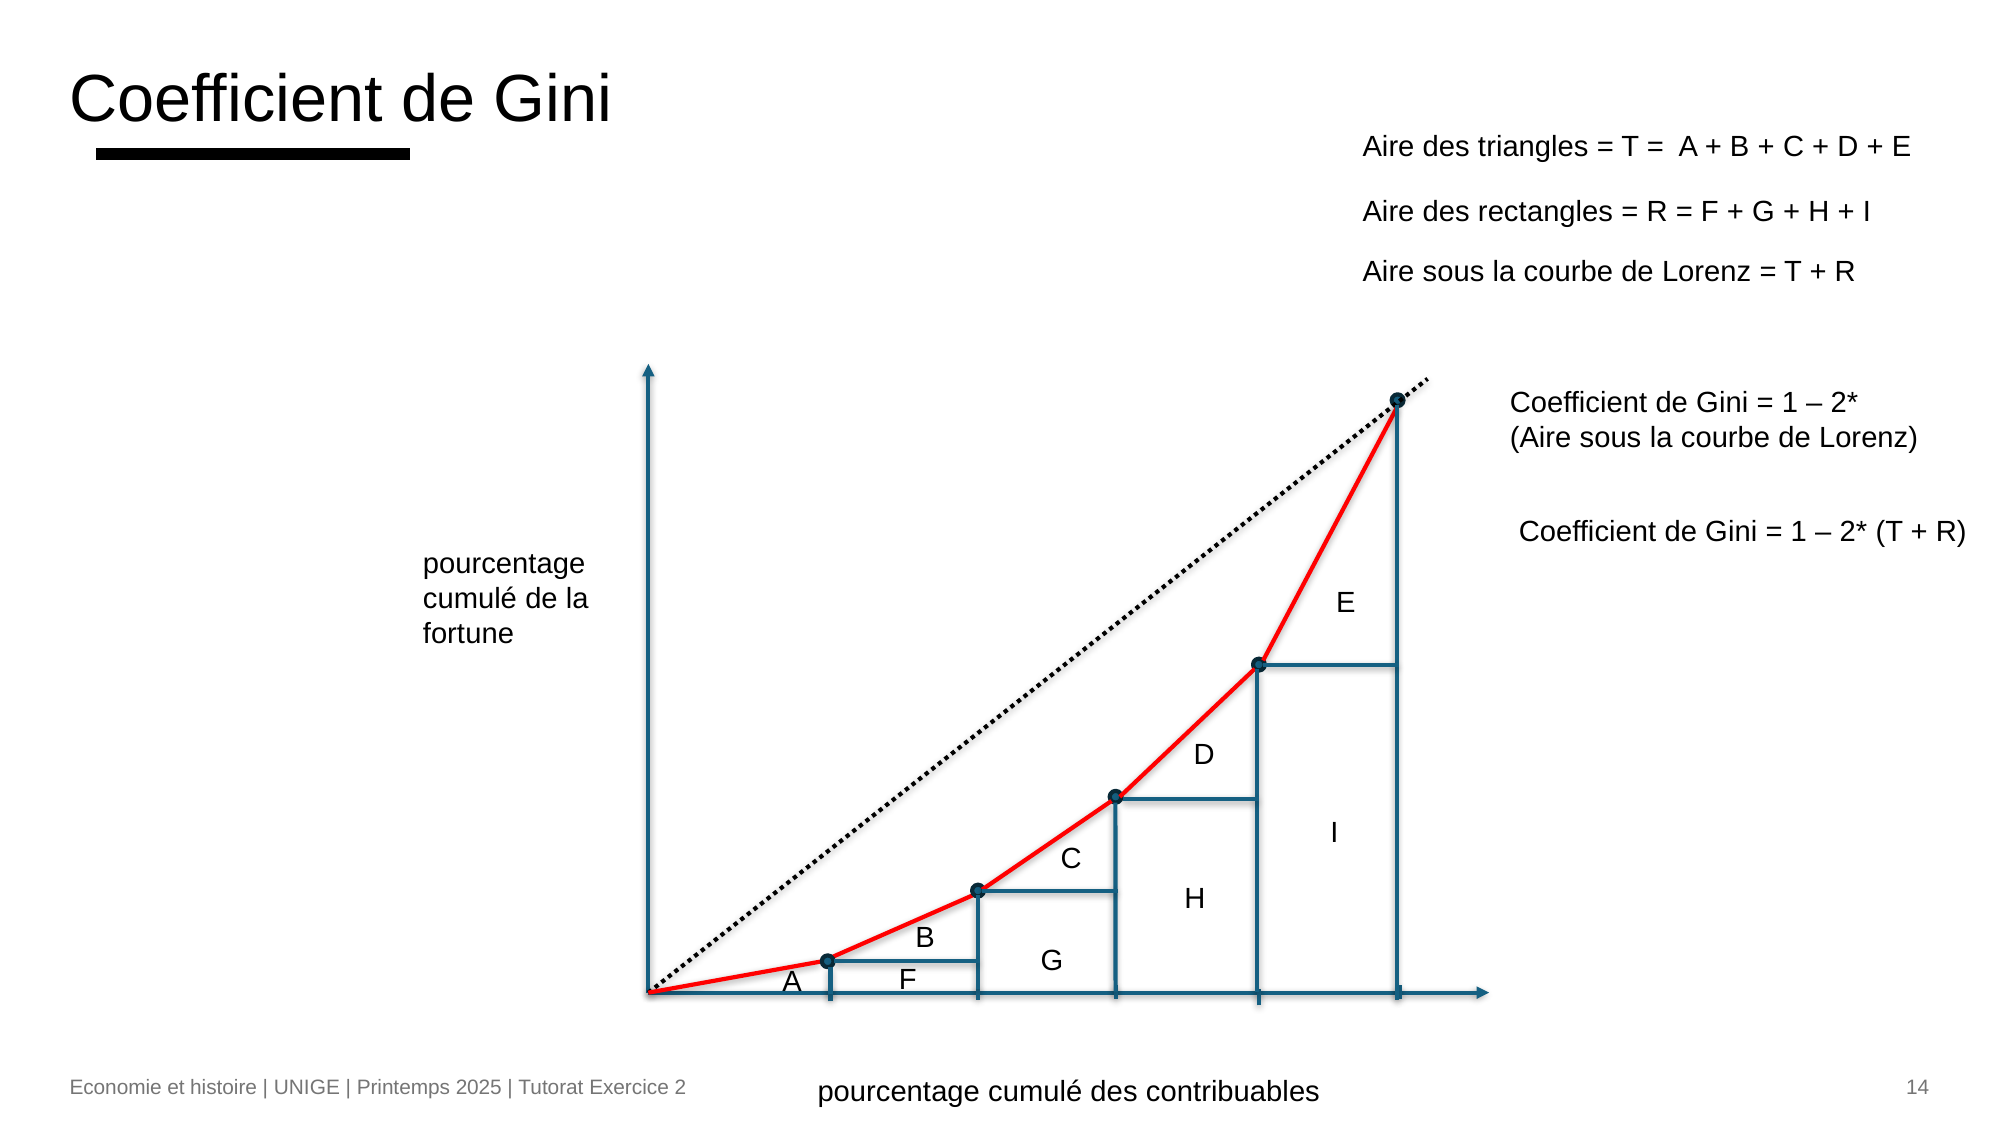

# Coefficient de Gini
Aire des triangles = T =  A + B + C + D + E
Aire des rectangles = R = F + G + H + I
Aire sous la courbe de Lorenz = T + R
Coefficient de Gini = 1 – 2* (Aire sous la courbe de Lorenz)

Coefficient de Gini = 1 – 2* (T + R)
pourcentage cumulé de la fortune
E

D

I
C
H

B
G
F
A

14
Economie et histoire | UNIGE | Printemps 2025 | Tutorat Exercice 2
pourcentage cumulé des contribuables